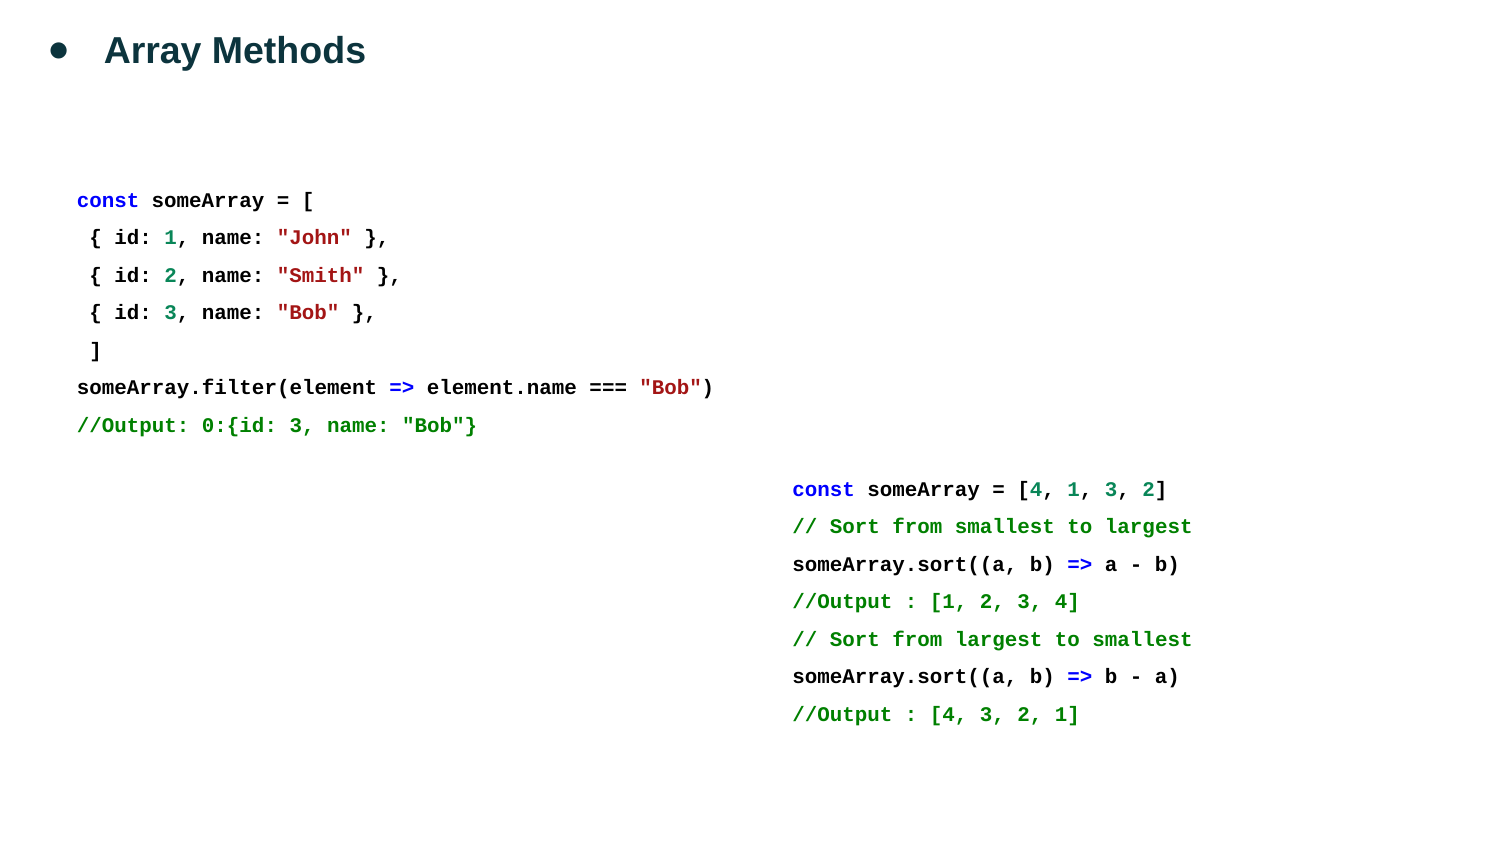

Array Methods
const someArray = [
 { id: 1, name: "John" },
 { id: 2, name: "Smith" },
 { id: 3, name: "Bob" },
 ]
someArray.filter(element => element.name === "Bob")
//Output: 0:{id: 3, name: "Bob"}
const someArray = [4, 1, 3, 2]
// Sort from smallest to largest
someArray.sort((a, b) => a - b)
//Output : [1, 2, 3, 4]
// Sort from largest to smallest
someArray.sort((a, b) => b - a)
//Output : [4, 3, 2, 1]